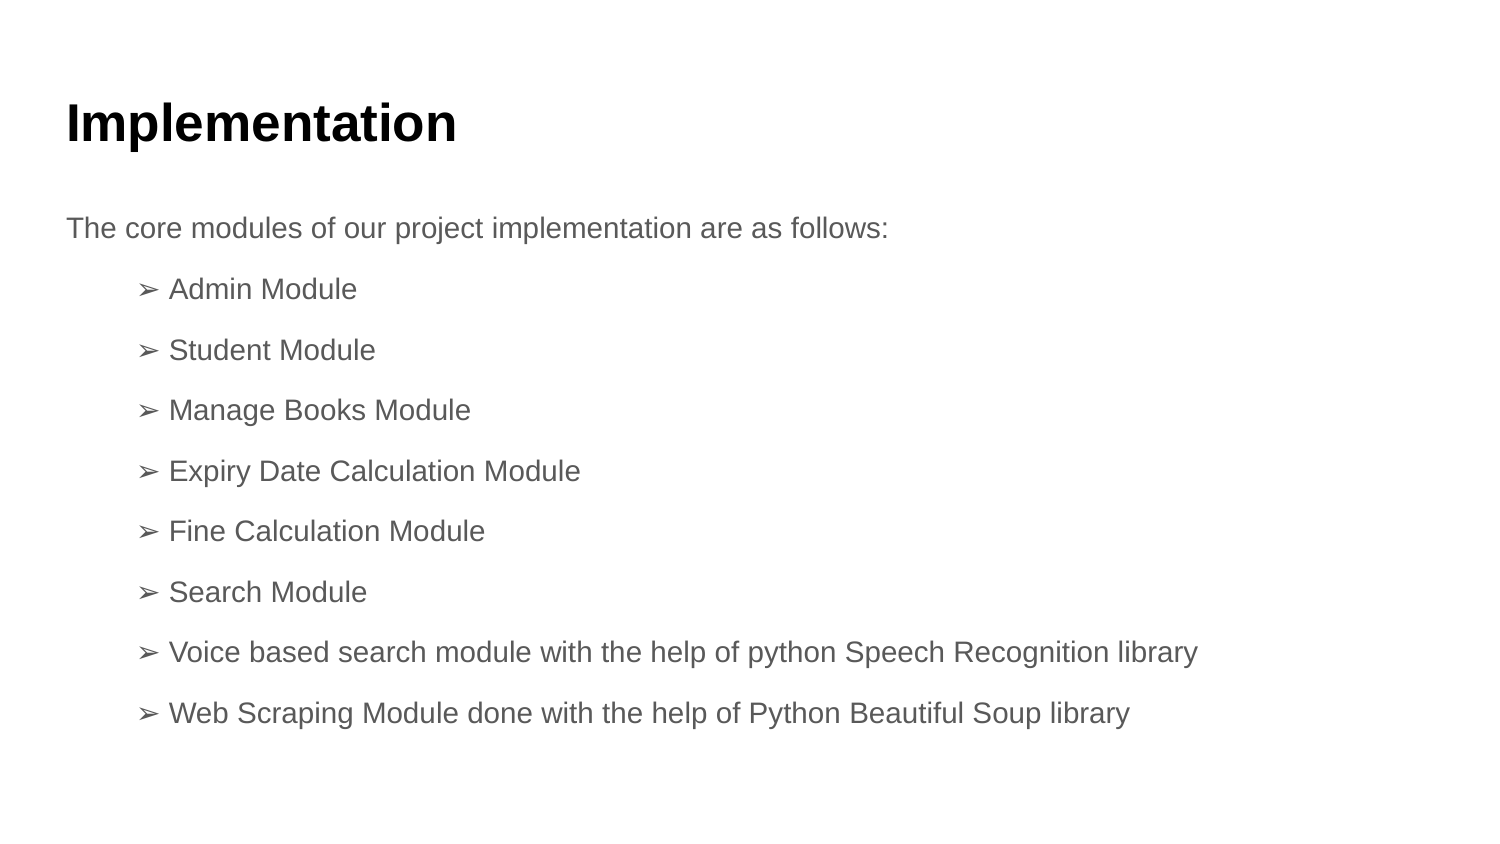

# Implementation
The core modules of our project implementation are as follows:
➢ Admin Module
➢ Student Module
➢ Manage Books Module
➢ Expiry Date Calculation Module
➢ Fine Calculation Module
➢ Search Module
➢ Voice based search module with the help of python Speech Recognition library
➢ Web Scraping Module done with the help of Python Beautiful Soup library